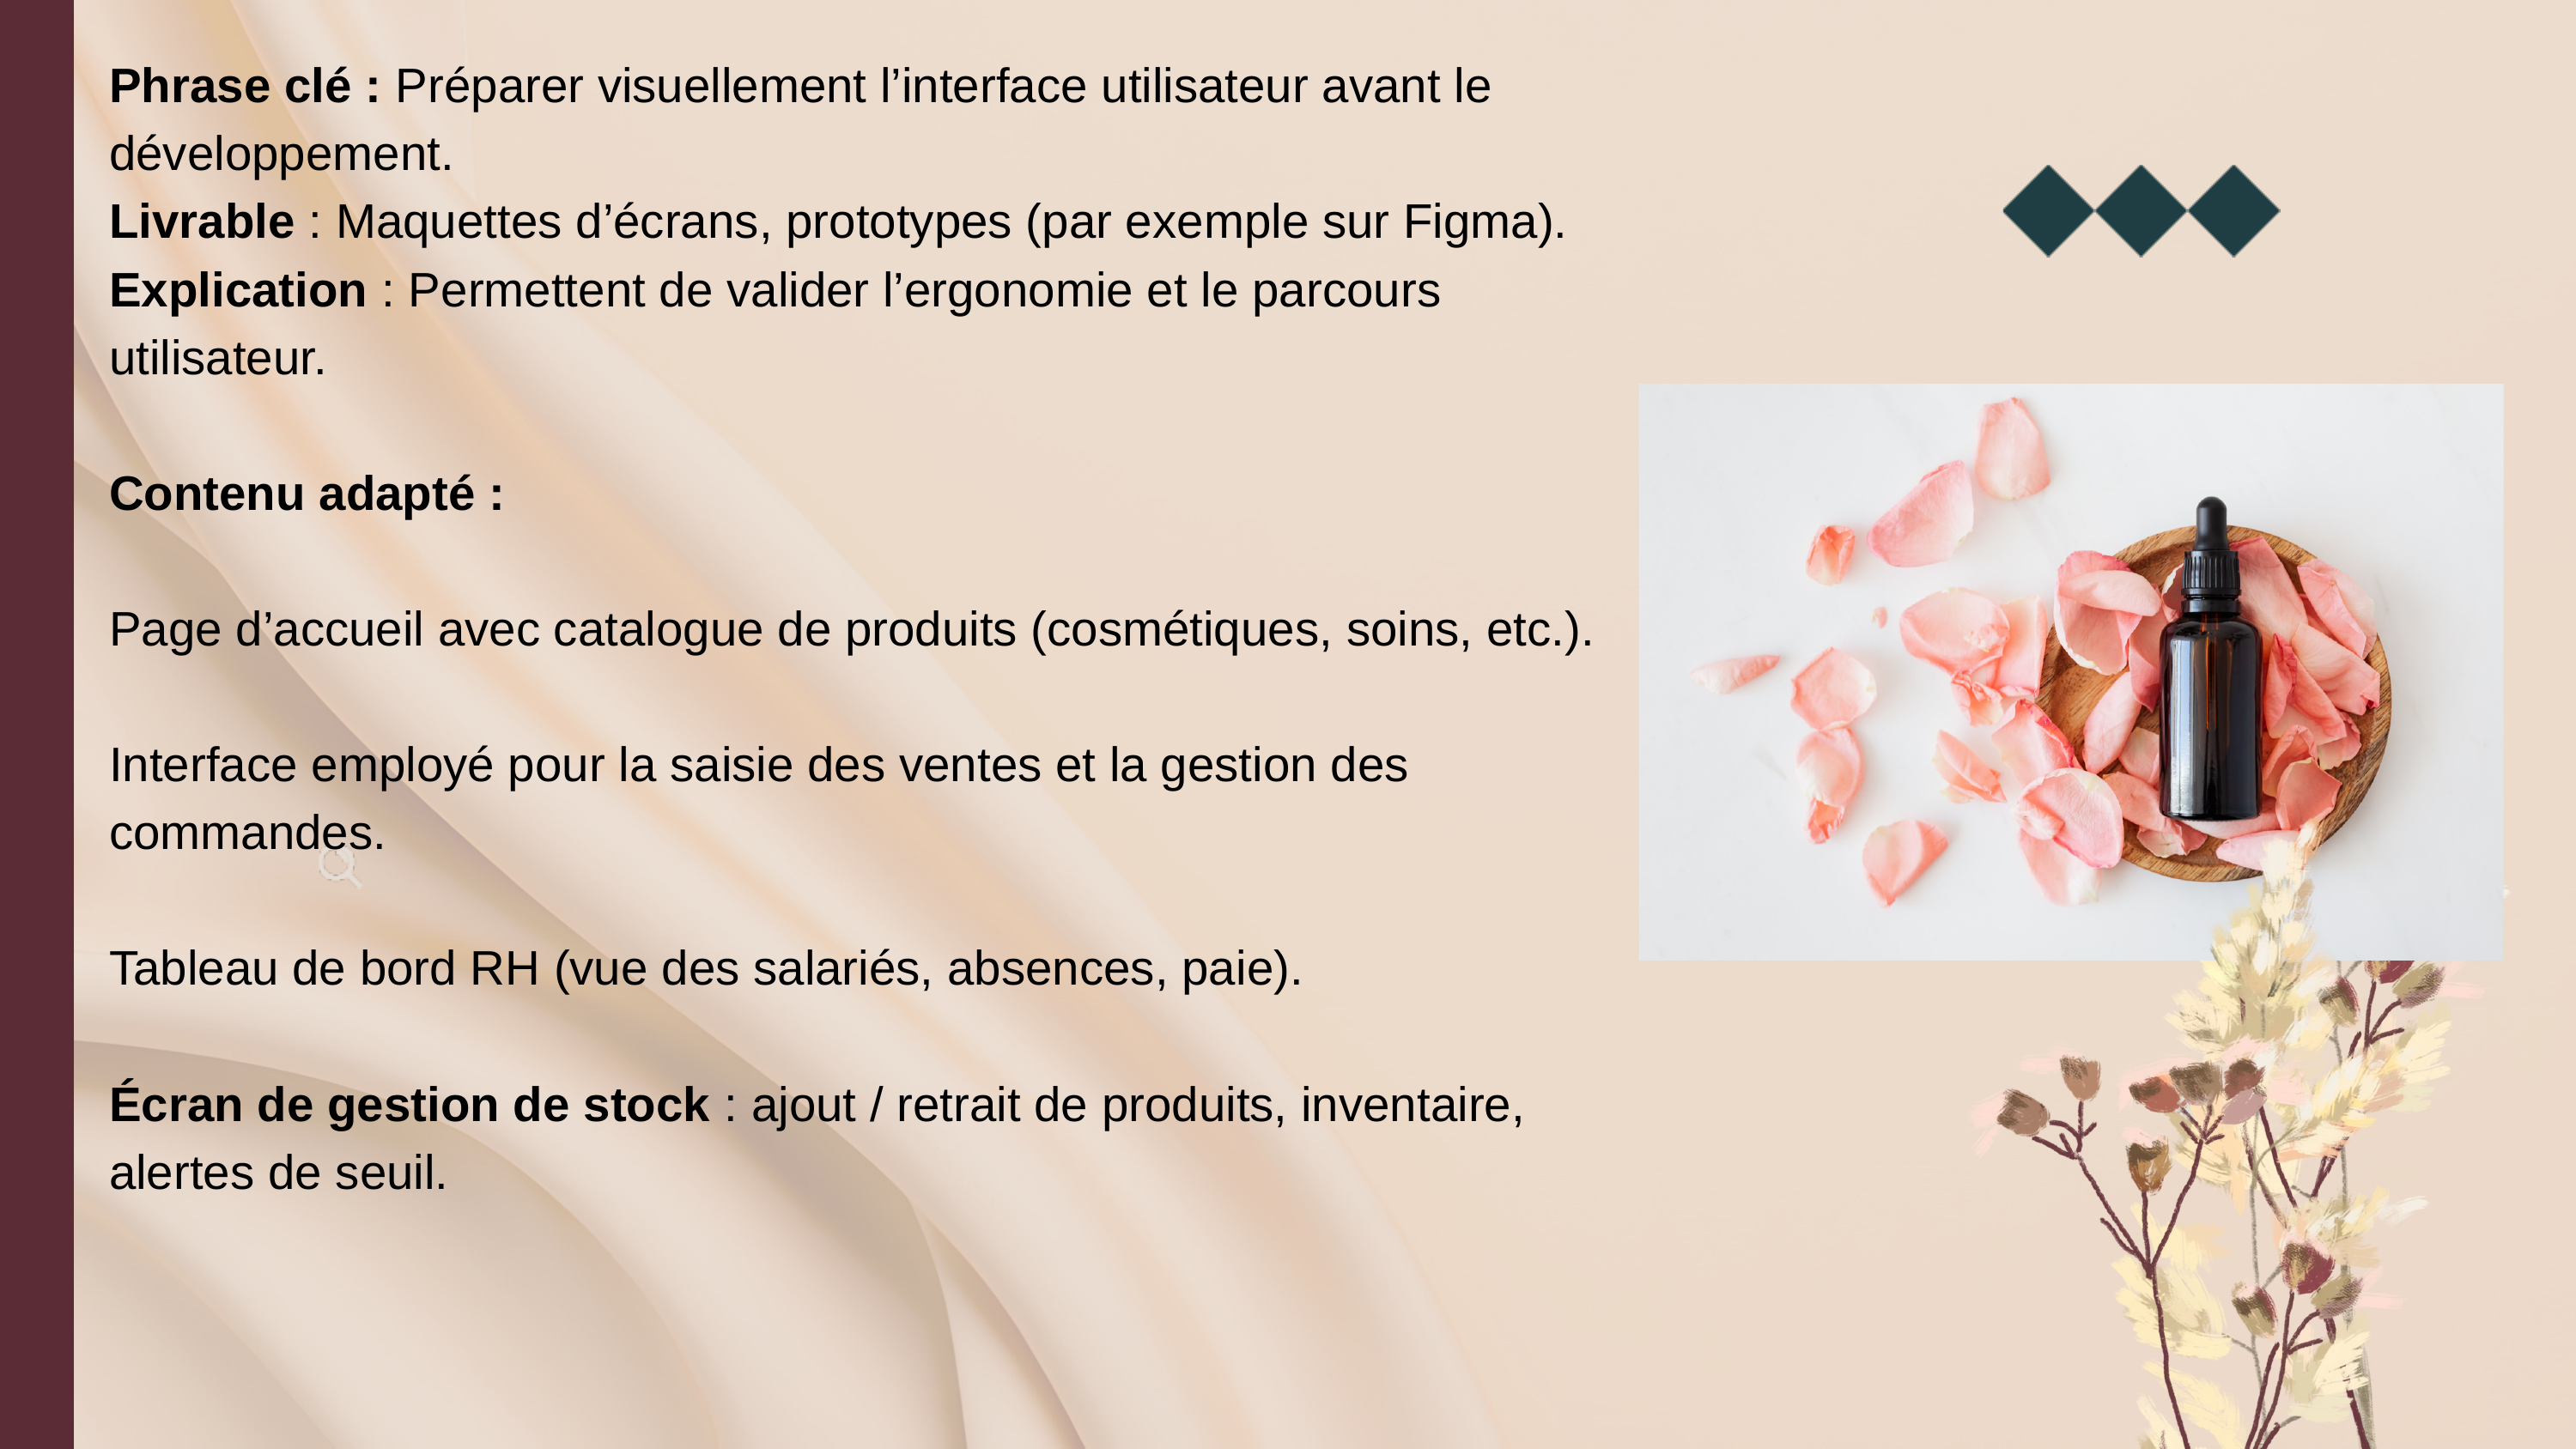

Phrase clé : Préparer visuellement l’interface utilisateur avant le développement.
Livrable : Maquettes d’écrans, prototypes (par exemple sur Figma).
Explication : Permettent de valider l’ergonomie et le parcours utilisateur.

Contenu adapté :

Page d’accueil avec catalogue de produits (cosmétiques, soins, etc.).

Interface employé pour la saisie des ventes et la gestion des commandes.

Tableau de bord RH (vue des salariés, absences, paie).

Écran de gestion de stock : ajout / retrait de produits, inventaire, alertes de seuil.